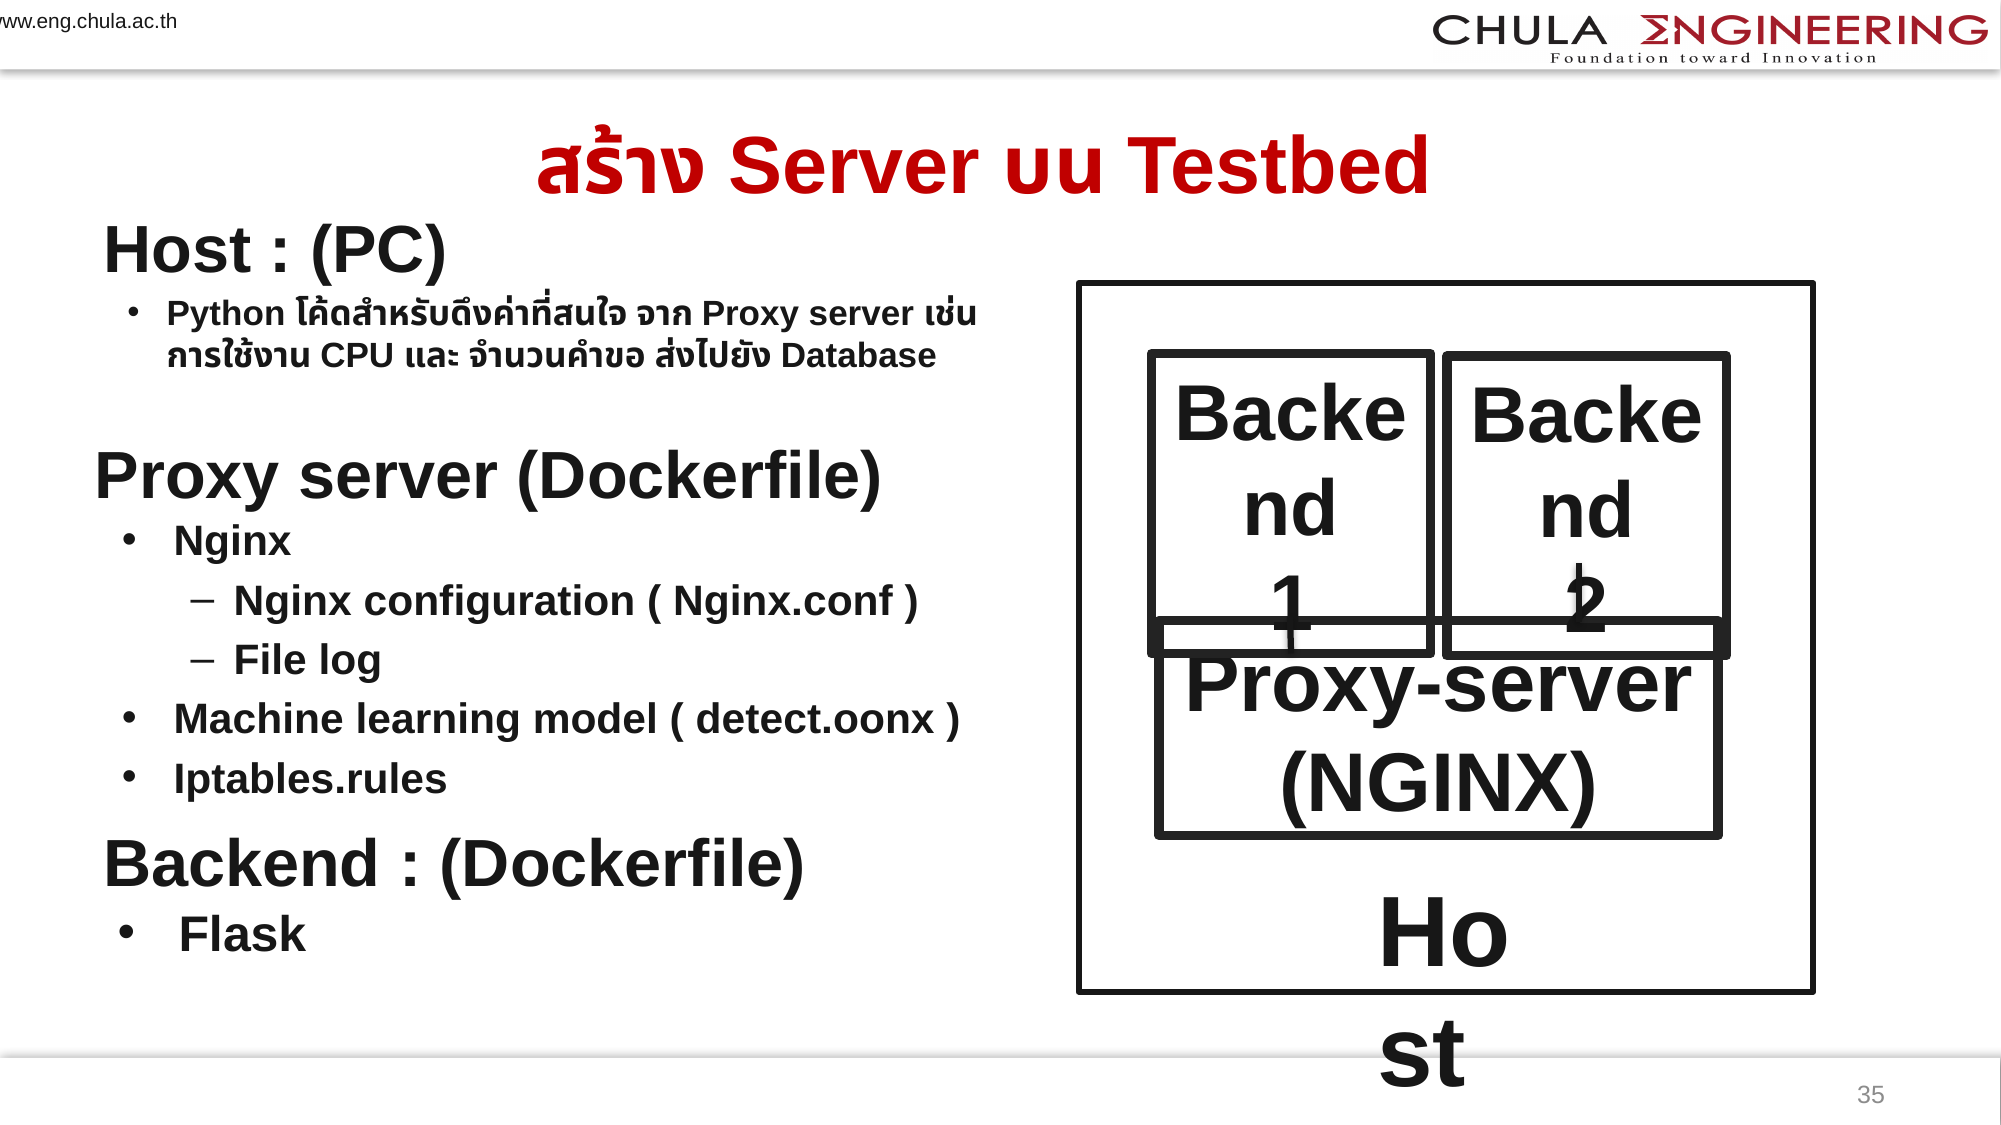

สร้าง Server บน Testbed
​
Host : (PC)
Python โค้ดสำหรับดึงค่าที่สนใจ จาก Proxy server เช่น การใช้งาน CPU และ จำนวนคำขอ ส่งไปยัง Database

Backend
1
Backend
2
Proxy server (Dockerfile)
Nginx
Nginx configuration ( Nginx.conf )
File log
Machine learning model ( detect.oonx )
Iptables.rules

Proxy-server
(NGINX)
Backend : (Dockerfile)
Host
Flask
35